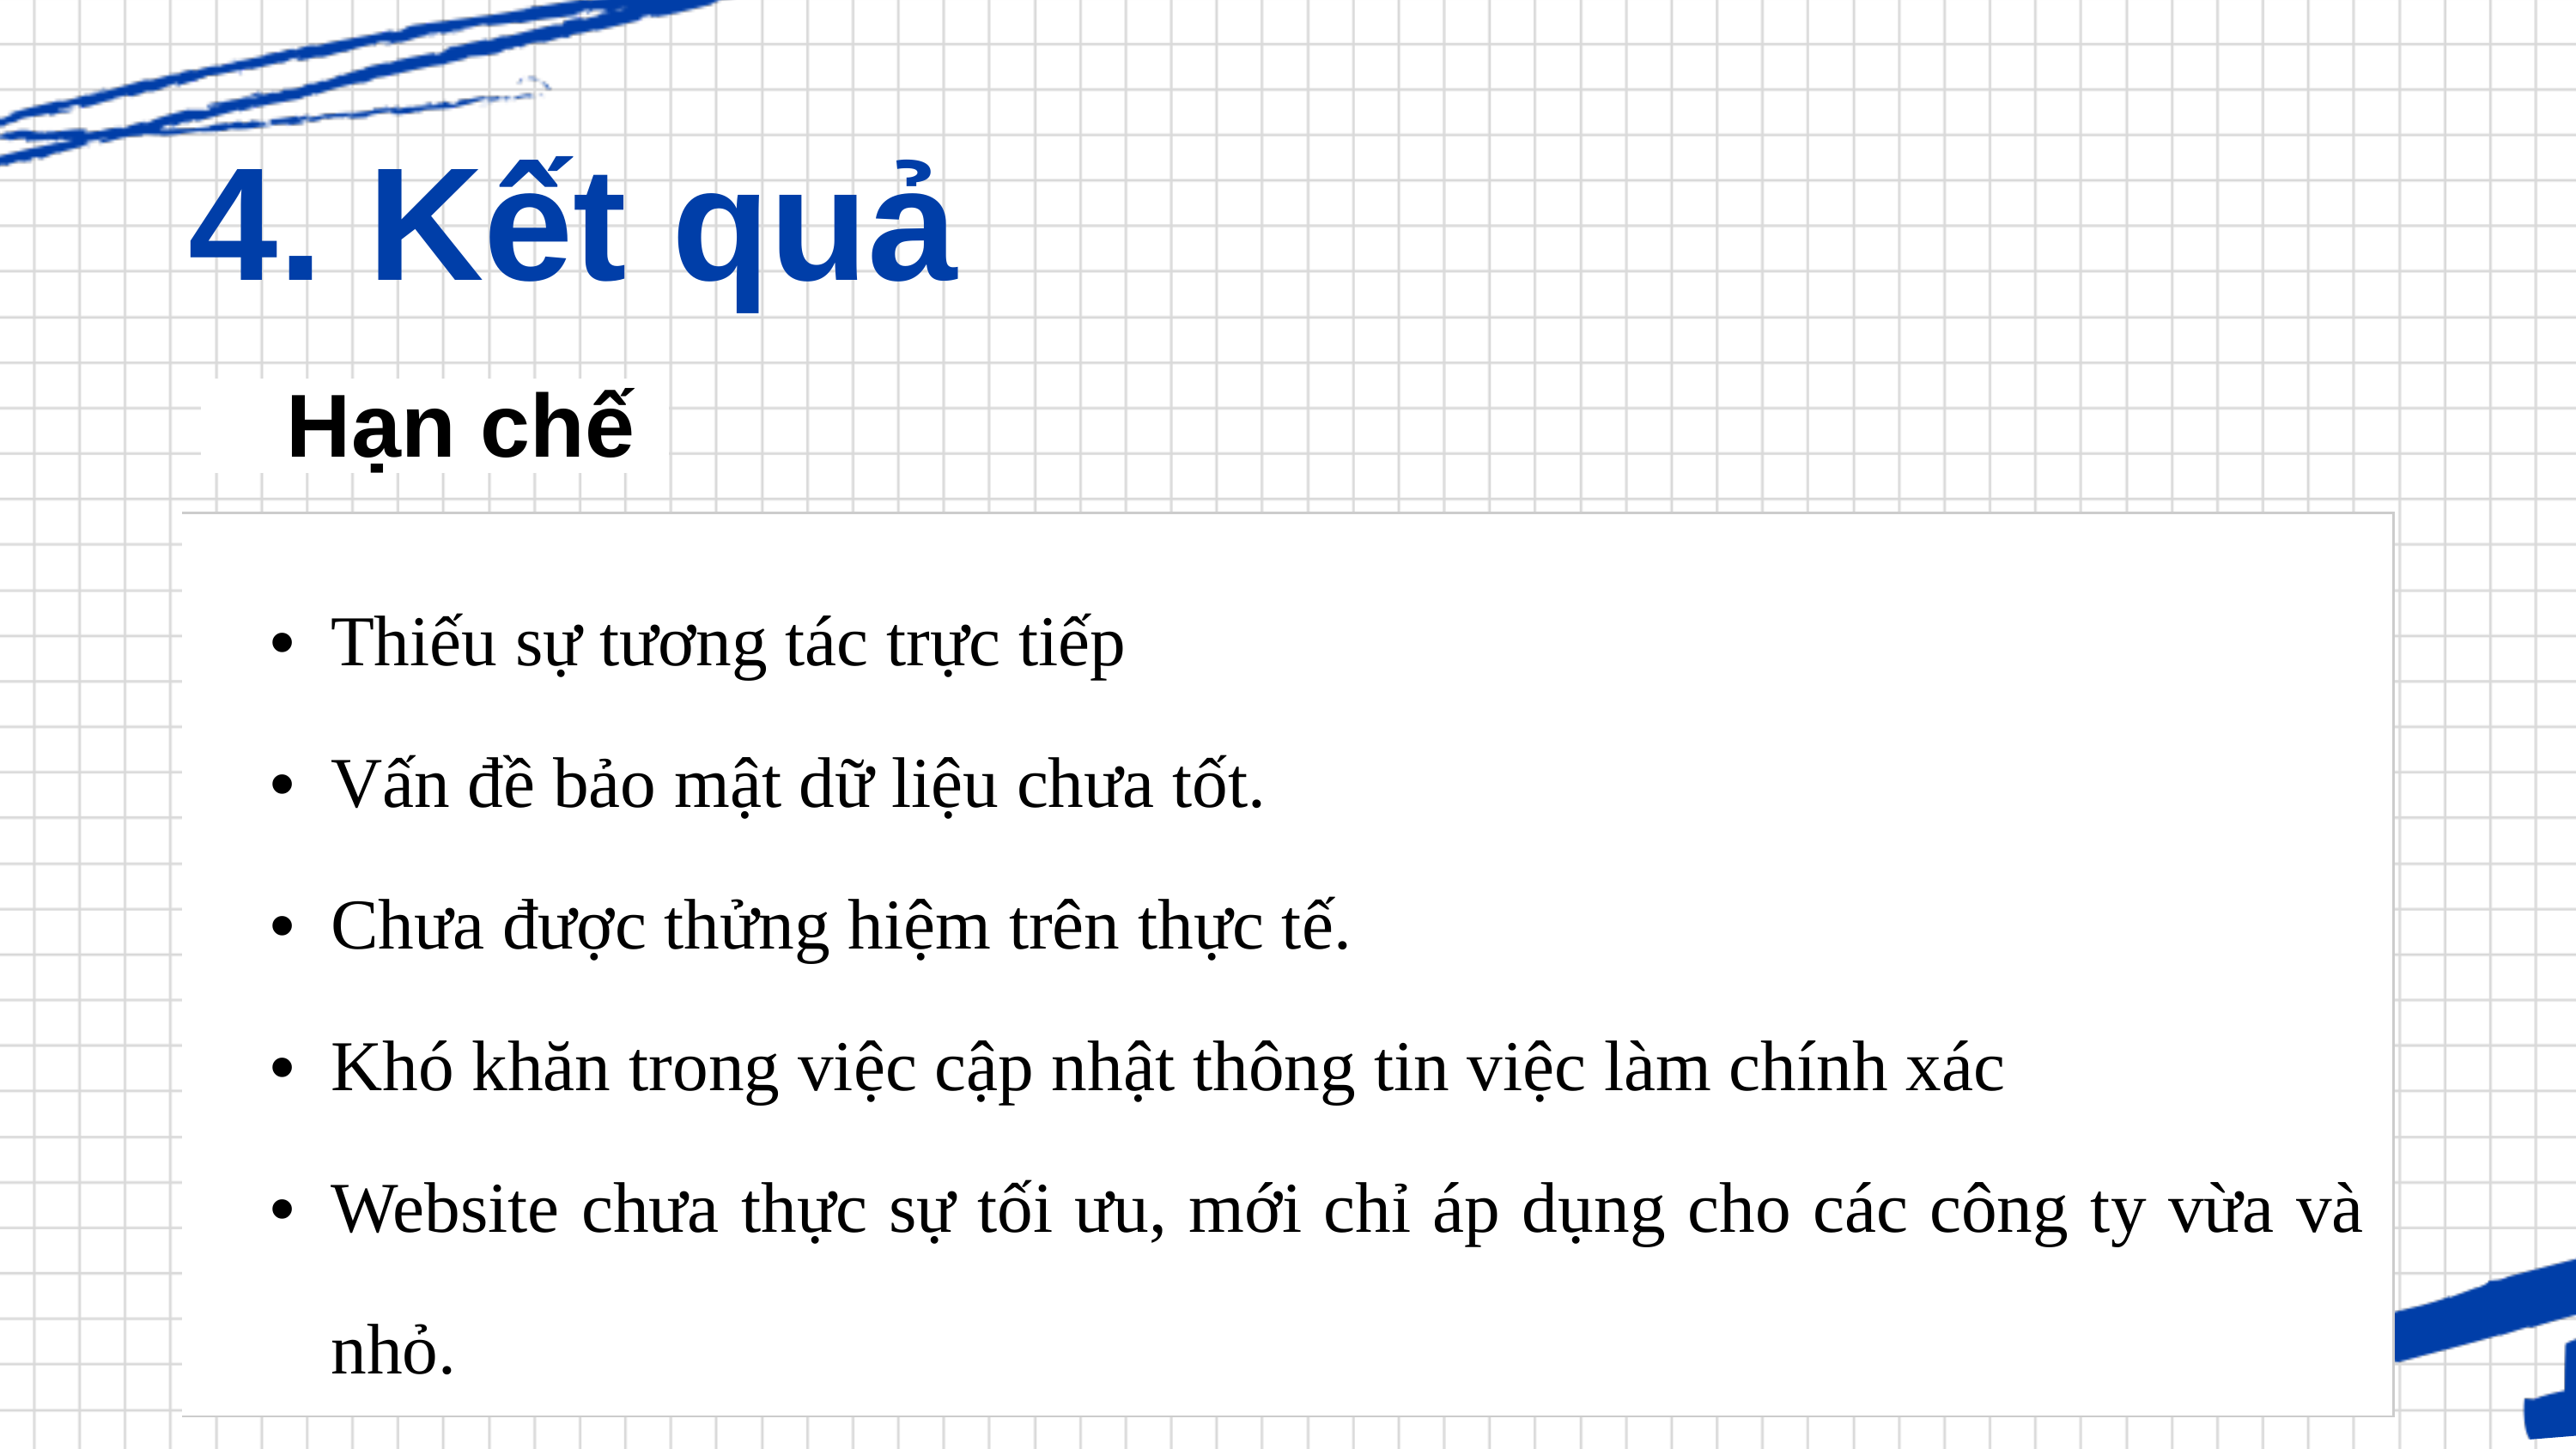

4. Kết quả
Hạn chế

| Thiếu sự tương tác trực tiếp Vấn đề bảo mật dữ liệu chưa tốt. Chưa được thửng hiệm trên thực tế. Khó khăn trong việc cập nhật thông tin việc làm chính xác Website chưa thực sự tối ưu, mới chỉ áp dụng cho các công ty vừa và nhỏ. |
| --- |